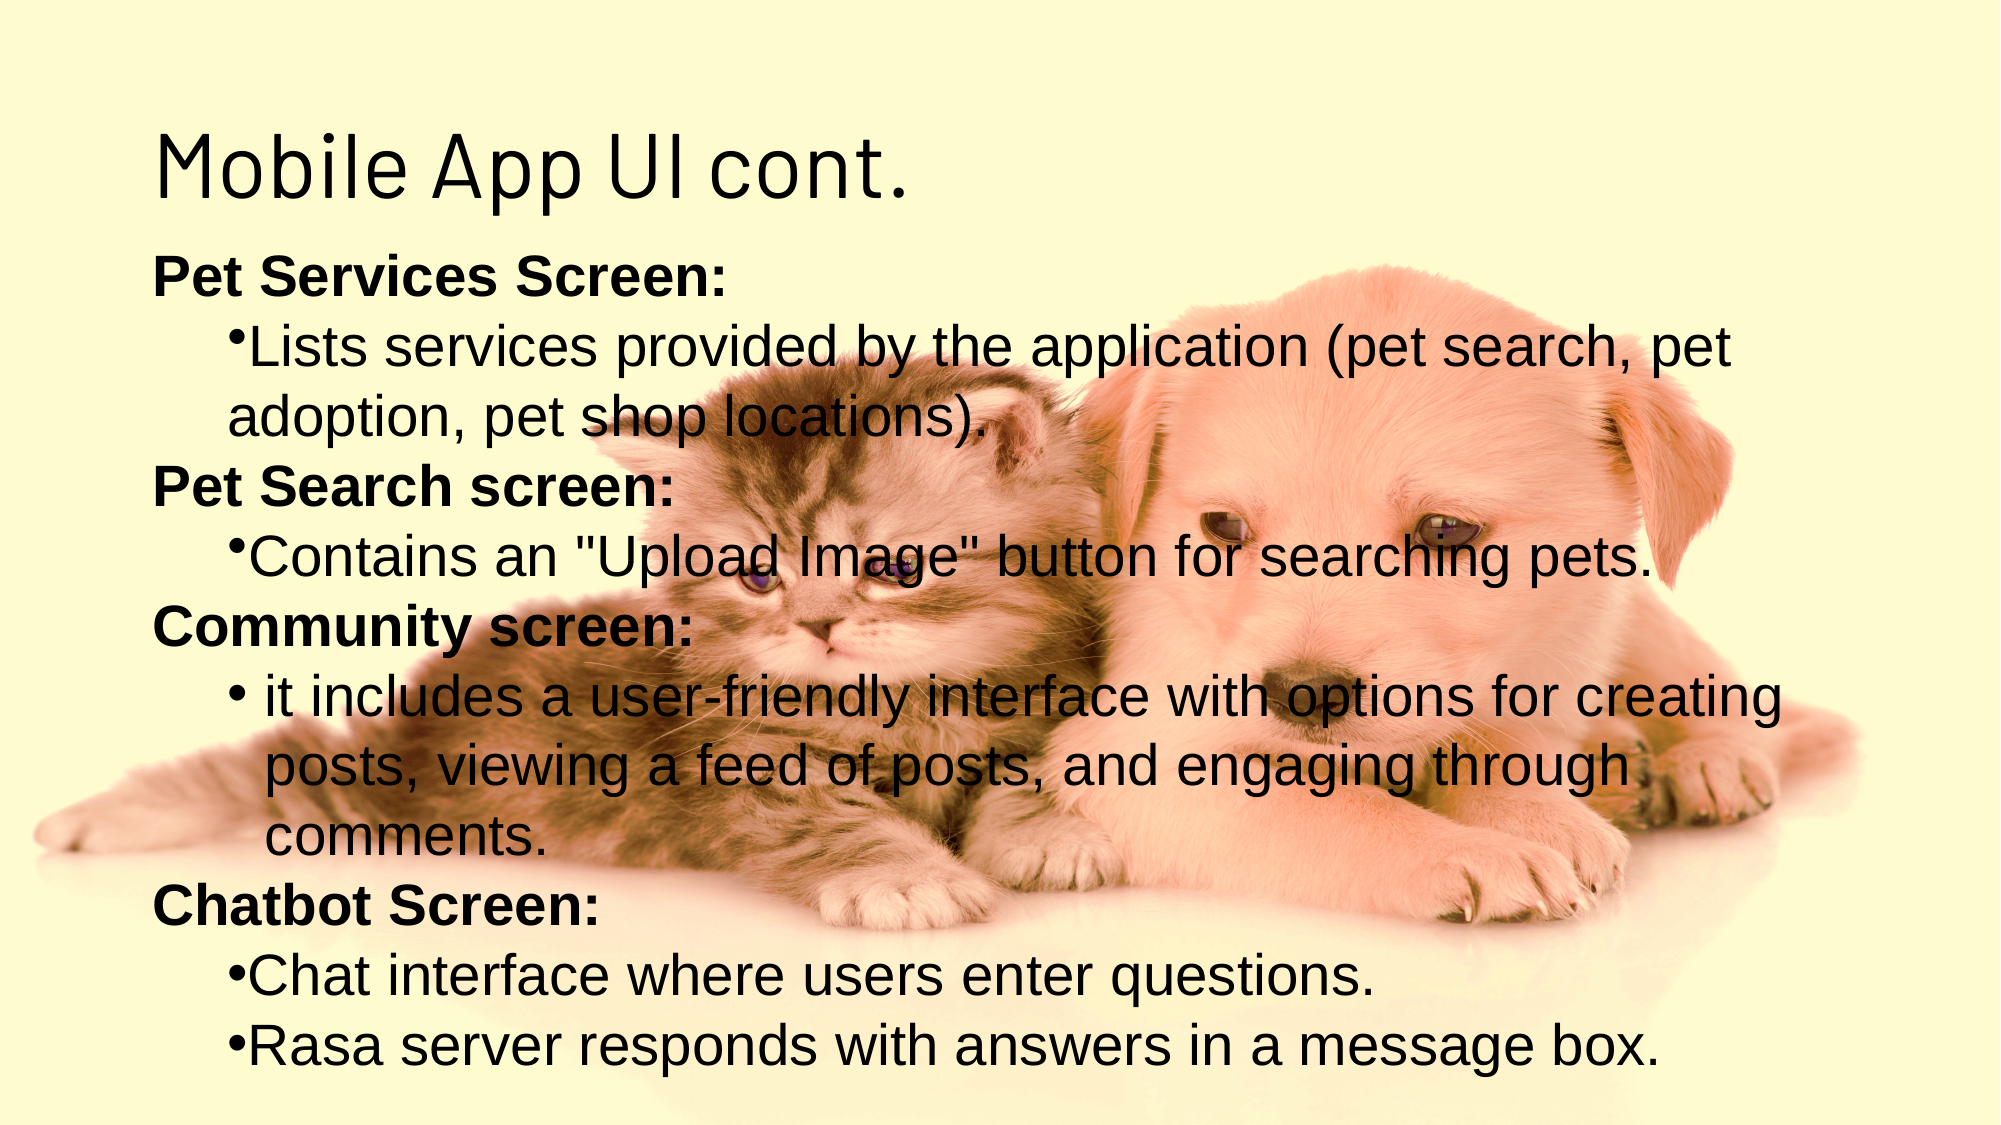

# Mobile App UI cont.
Pet Services Screen:
Lists services provided by the application (pet search, pet adoption, pet shop locations).
Pet Search screen:
Contains an "Upload Image" button for searching pets.
Community screen:
it includes a user-friendly interface with options for creating posts, viewing a feed of posts, and engaging through comments.
Chatbot Screen:
Chat interface where users enter questions.
Rasa server responds with answers in a message box.